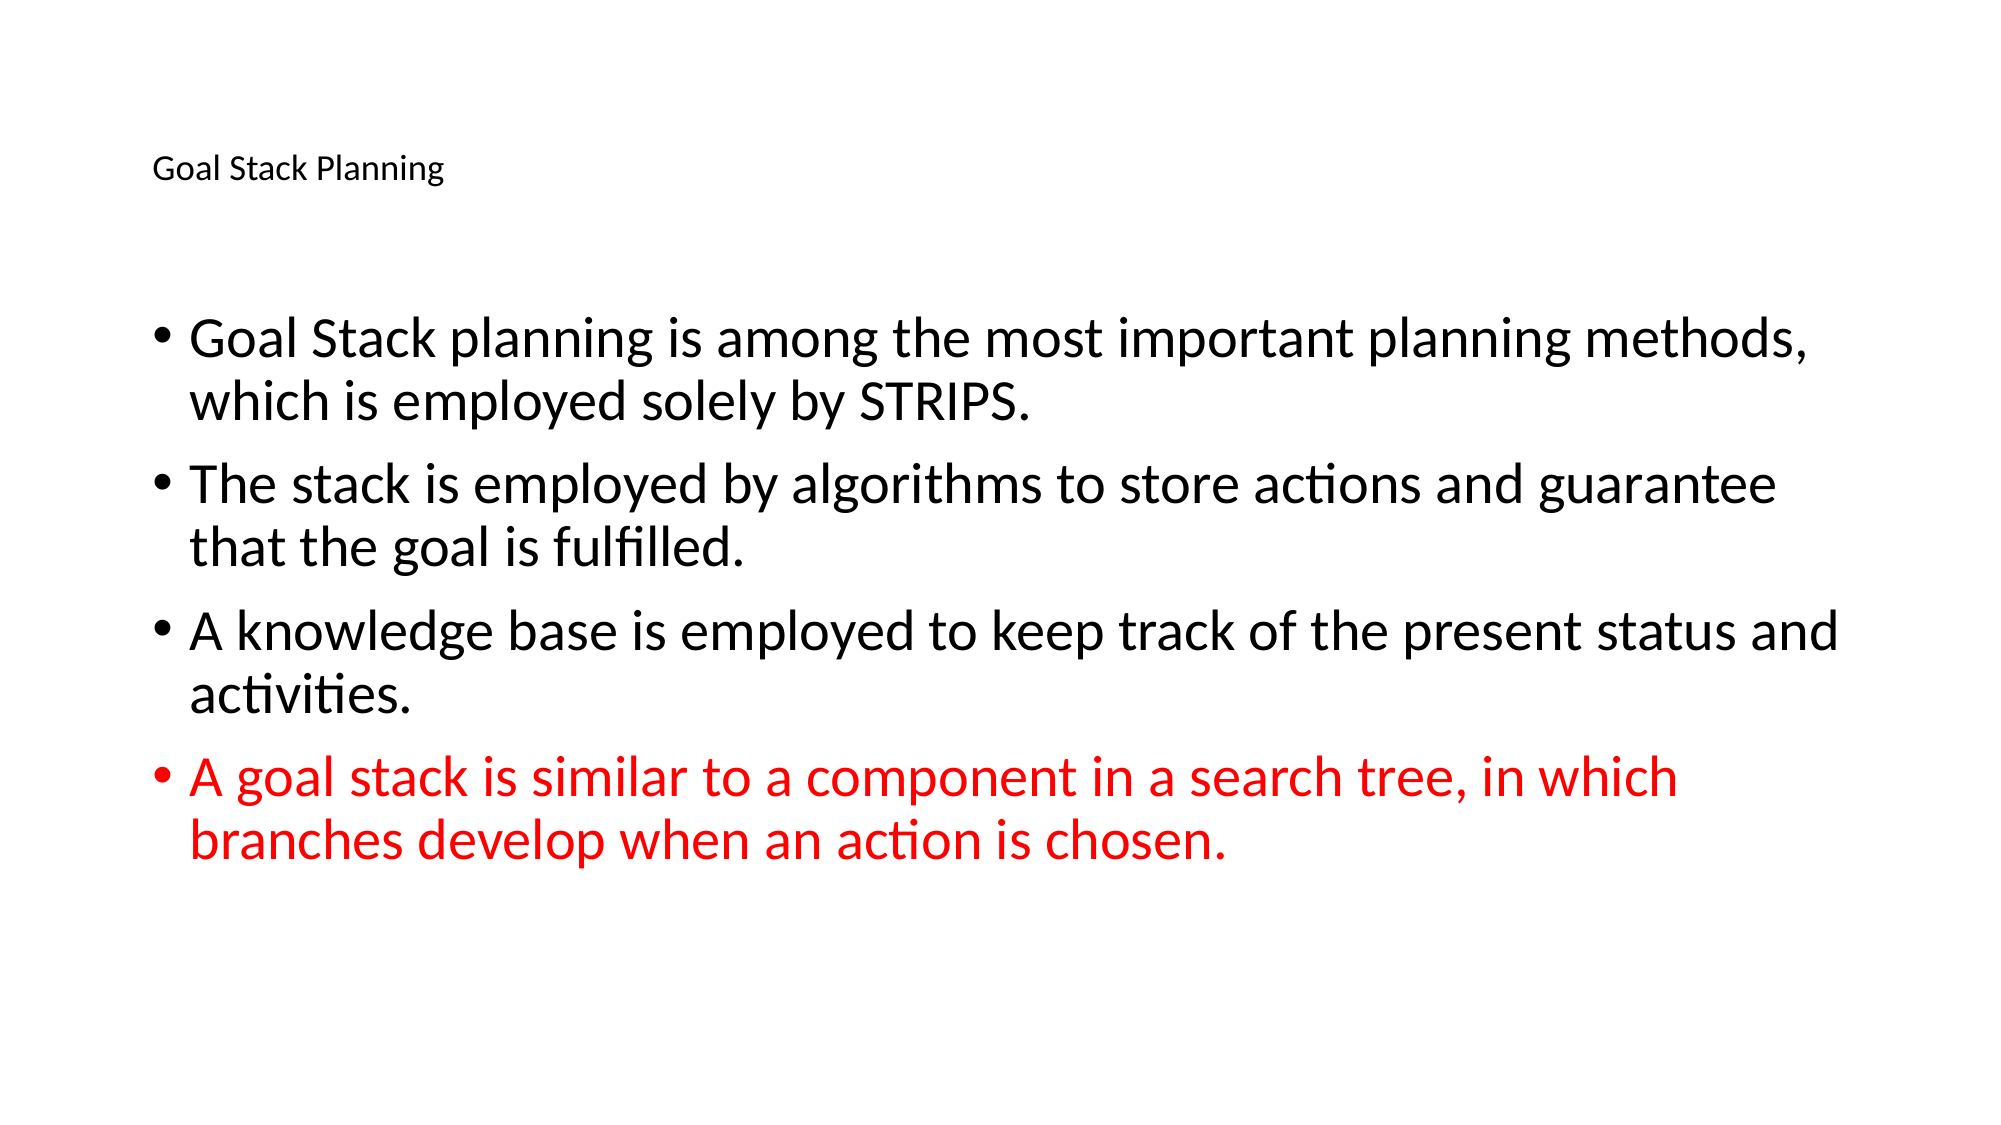

# Goal Stack Planning

Goal Stack planning is among the most important planning methods, which is employed solely by STRIPS.
The stack is employed by algorithms to store actions and guarantee that the goal is fulfilled.
A knowledge base is employed to keep track of the present status and activities.
A goal stack is similar to a component in a search tree, in which branches develop when an action is chosen.